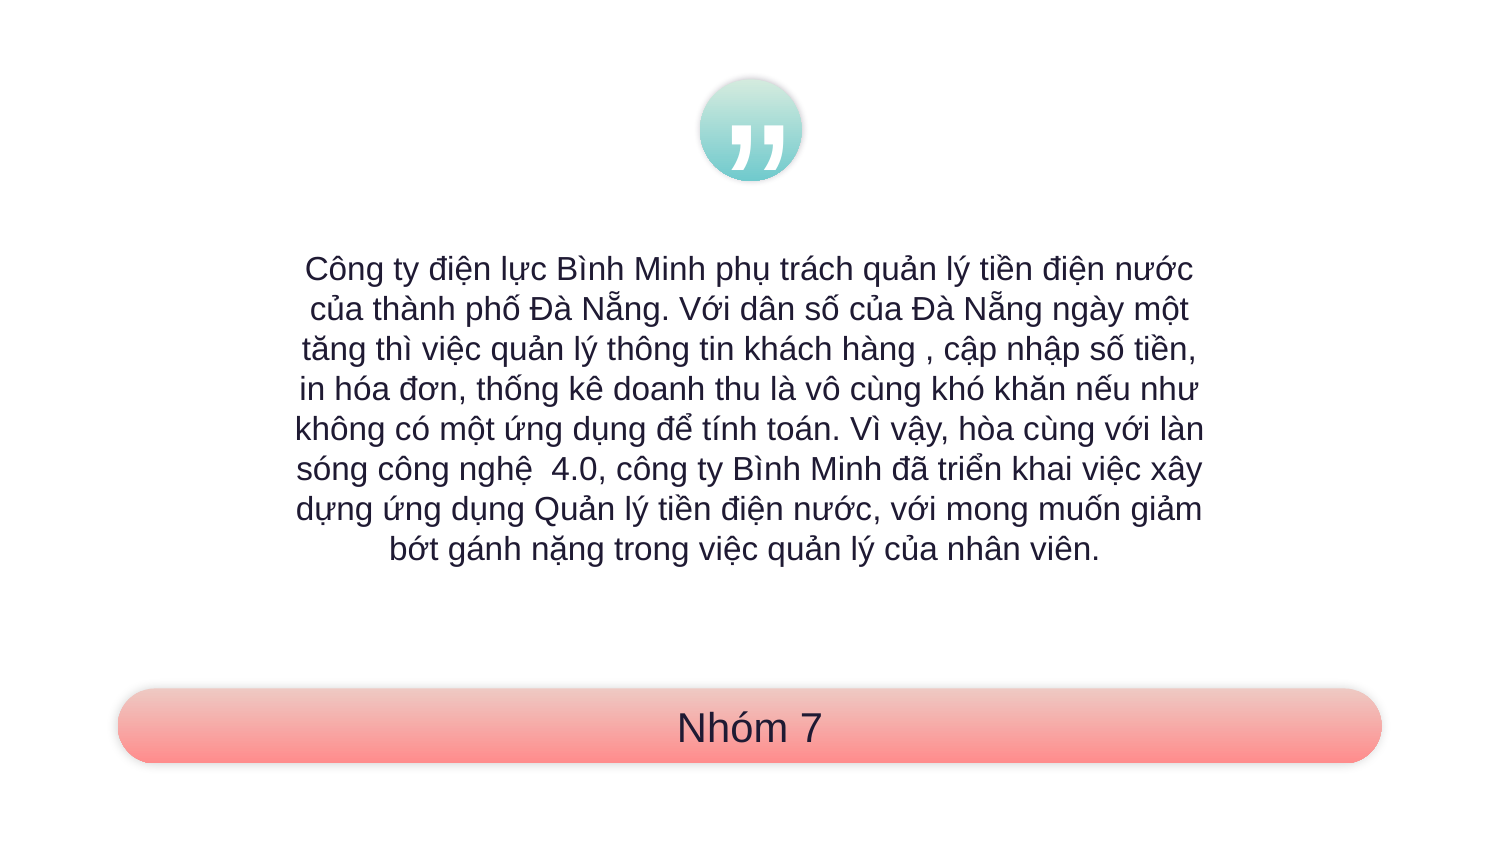

”
Công ty điện lực Bình Minh phụ trách quản lý tiền điện nước của thành phố Đà Nẵng. Với dân số của Đà Nẵng ngày một tăng thì việc quản lý thông tin khách hàng , cập nhập số tiền, in hóa đơn, thống kê doanh thu là vô cùng khó khăn nếu như không có một ứng dụng để tính toán. Vì vậy, hòa cùng với làn sóng công nghệ  4.0, công ty Bình Minh đã triển khai việc xây dựng ứng dụng Quản lý tiền điện nước, với mong muốn giảm bớt gánh nặng trong việc quản lý của nhân viên.

# Nhóm 7